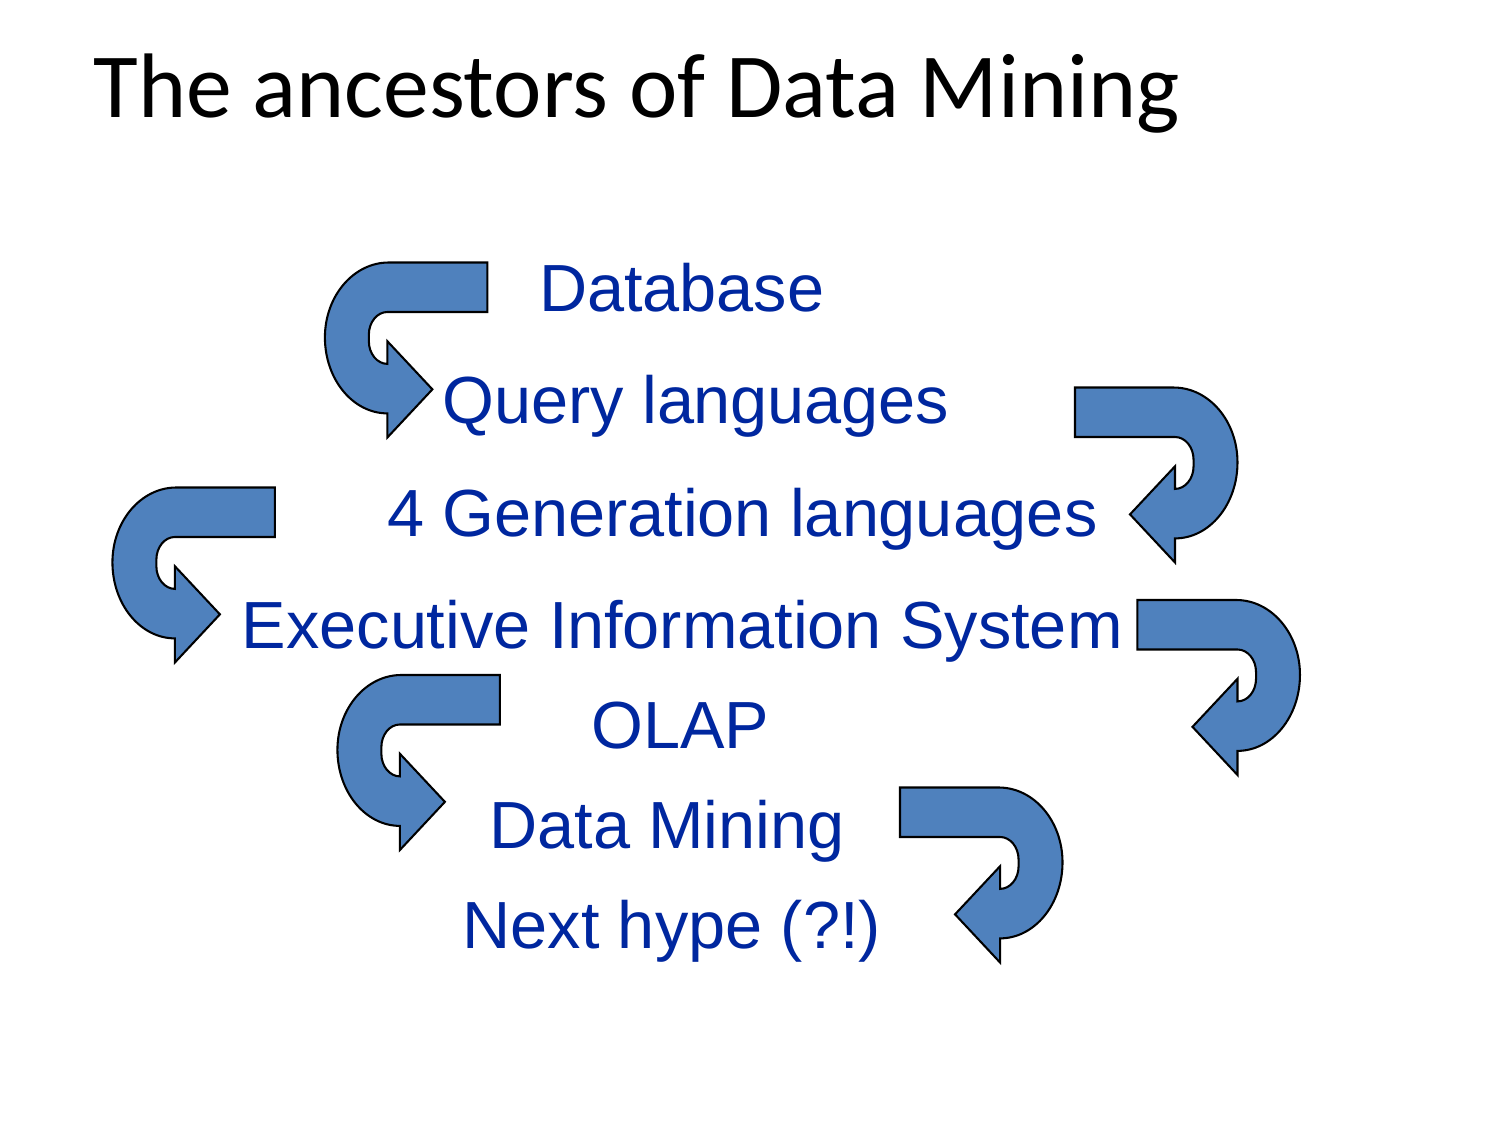

# The ancestors of Data Mining
Database

Query languages

4 Generation languages

Executive Information System

OLAP

Data Mining

Next hype (?!)